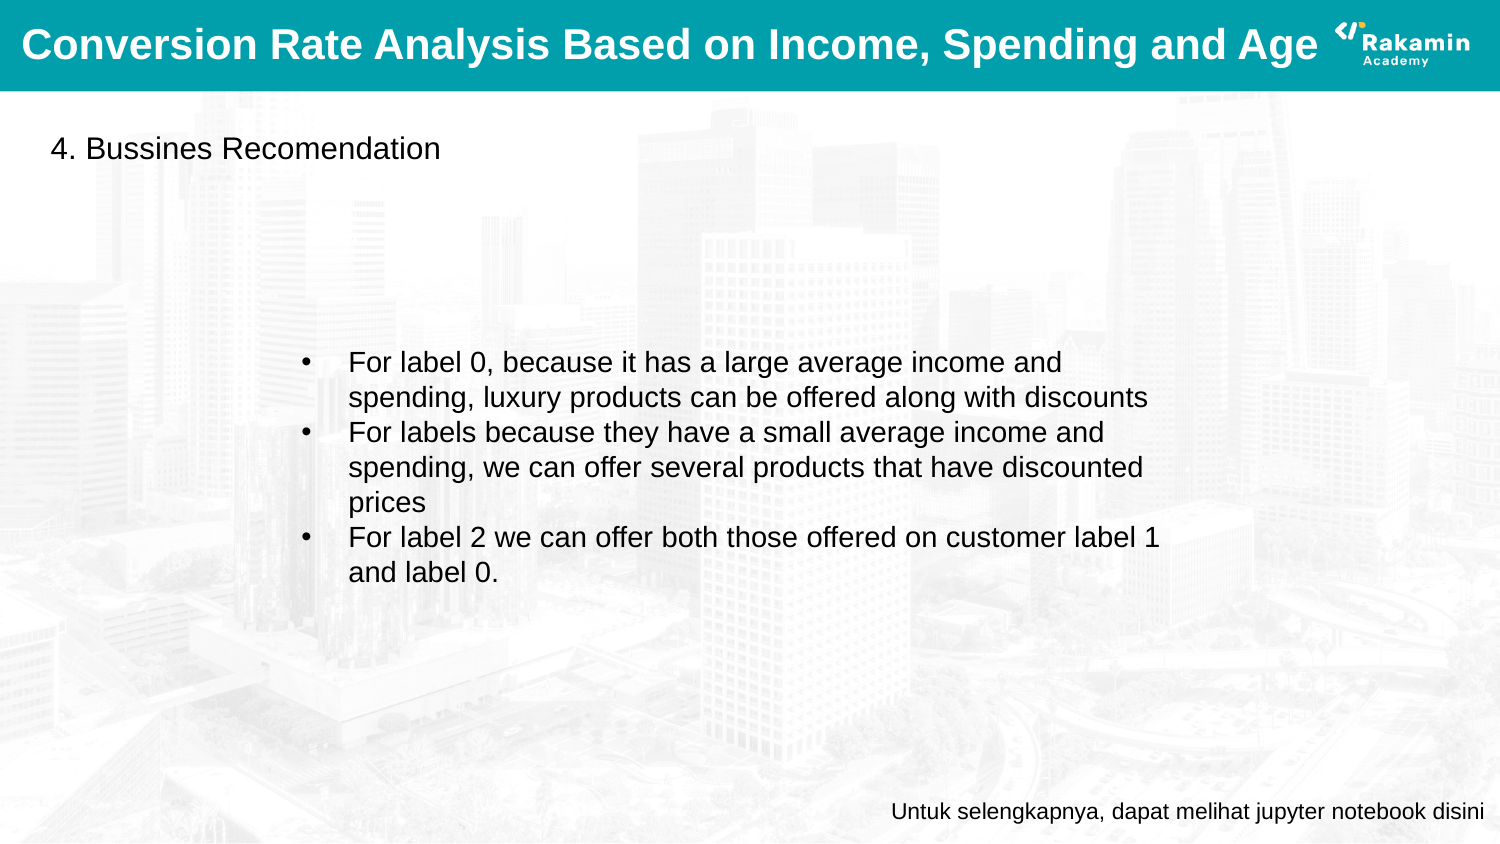

# Conversion Rate Analysis Based on Income, Spending and Age
4. Bussines Recomendation

For label 0, because it has a large average income and spending, luxury products can be offered along with discounts
For labels because they have a small average income and spending, we can offer several products that have discounted prices
For label 2 we can offer both those offered on customer label 1 and label 0.
Untuk selengkapnya, dapat melihat jupyter notebook disini